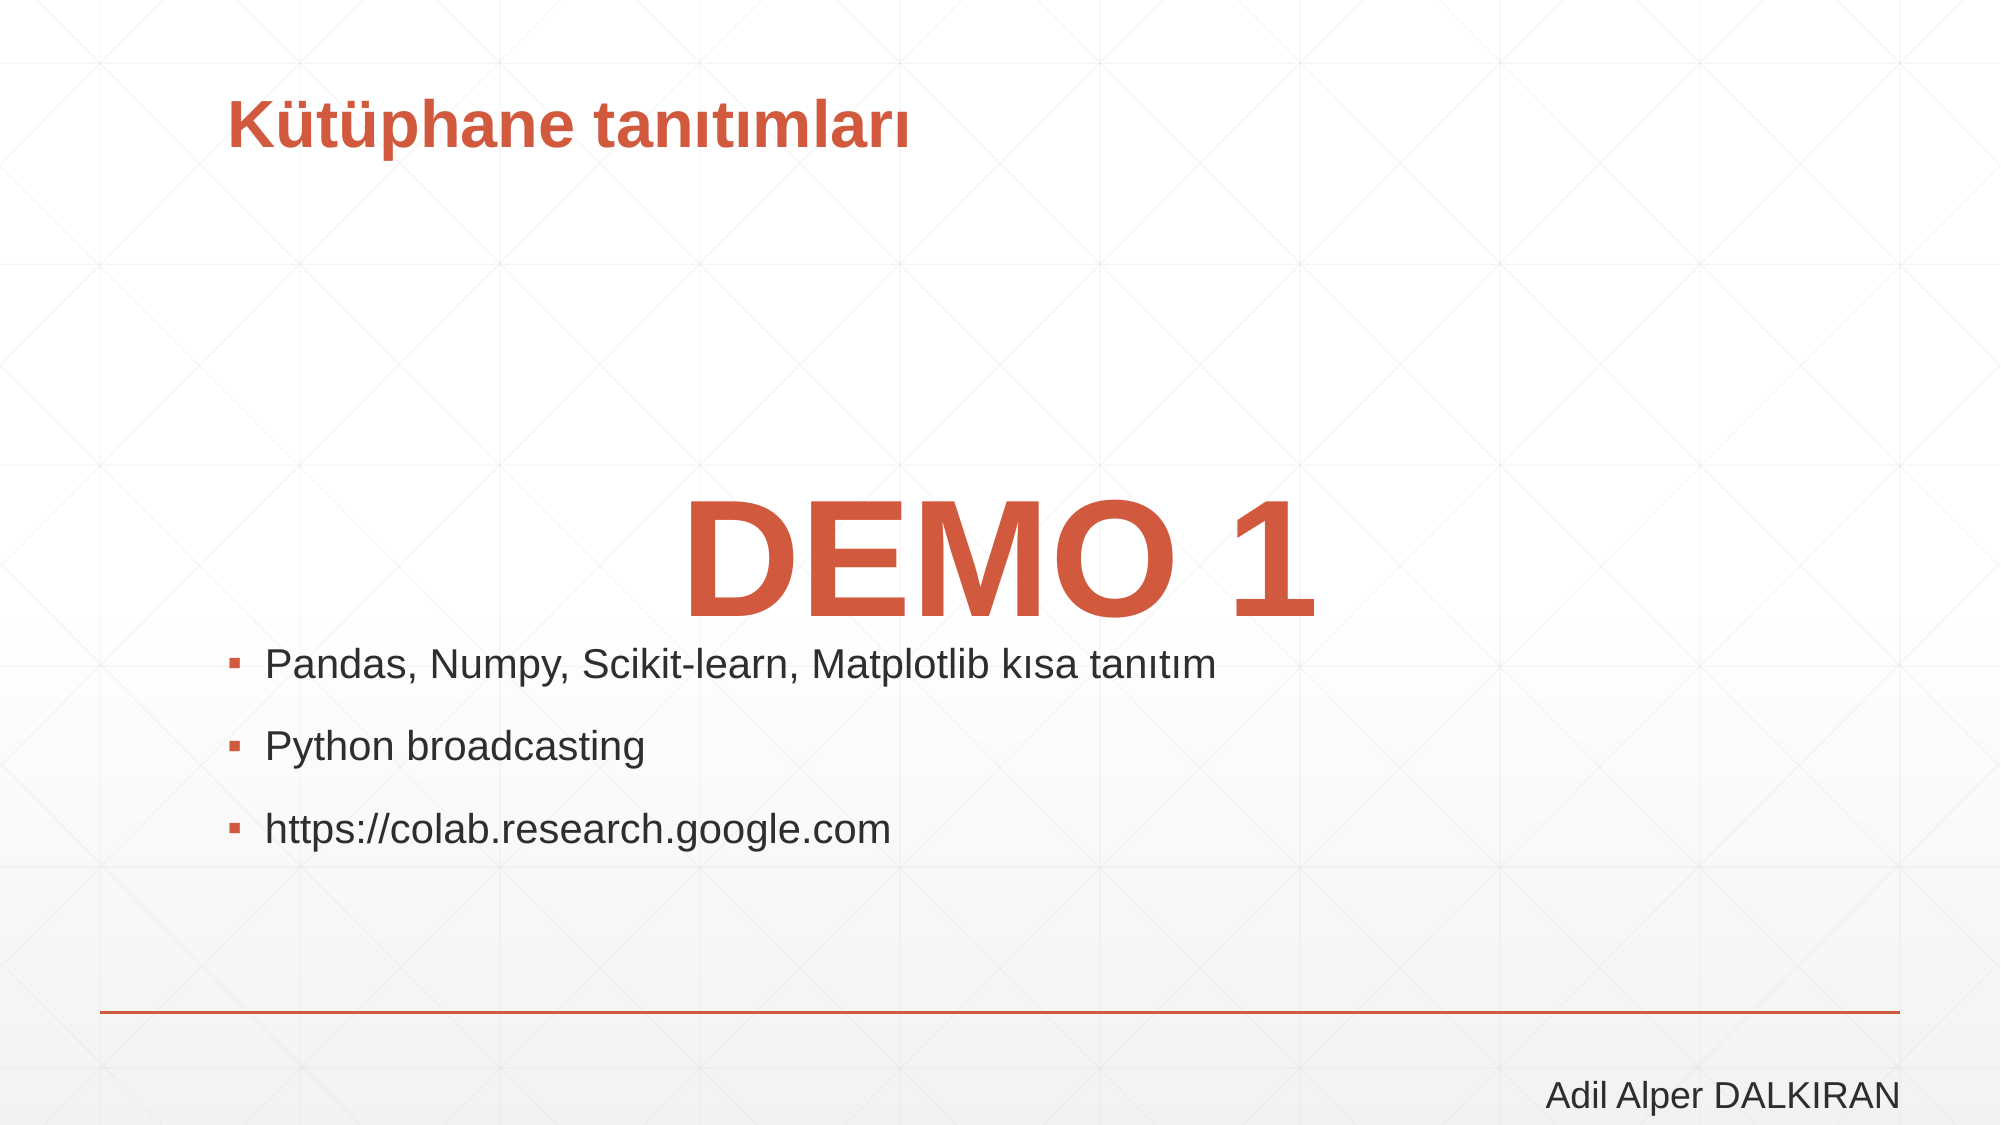

# Kütüphane tanıtımları
DEMO 1
Pandas, Numpy, Scikit-learn, Matplotlib kısa tanıtım
Python broadcasting
https://colab.research.google.com

Adil Alper DALKIRAN